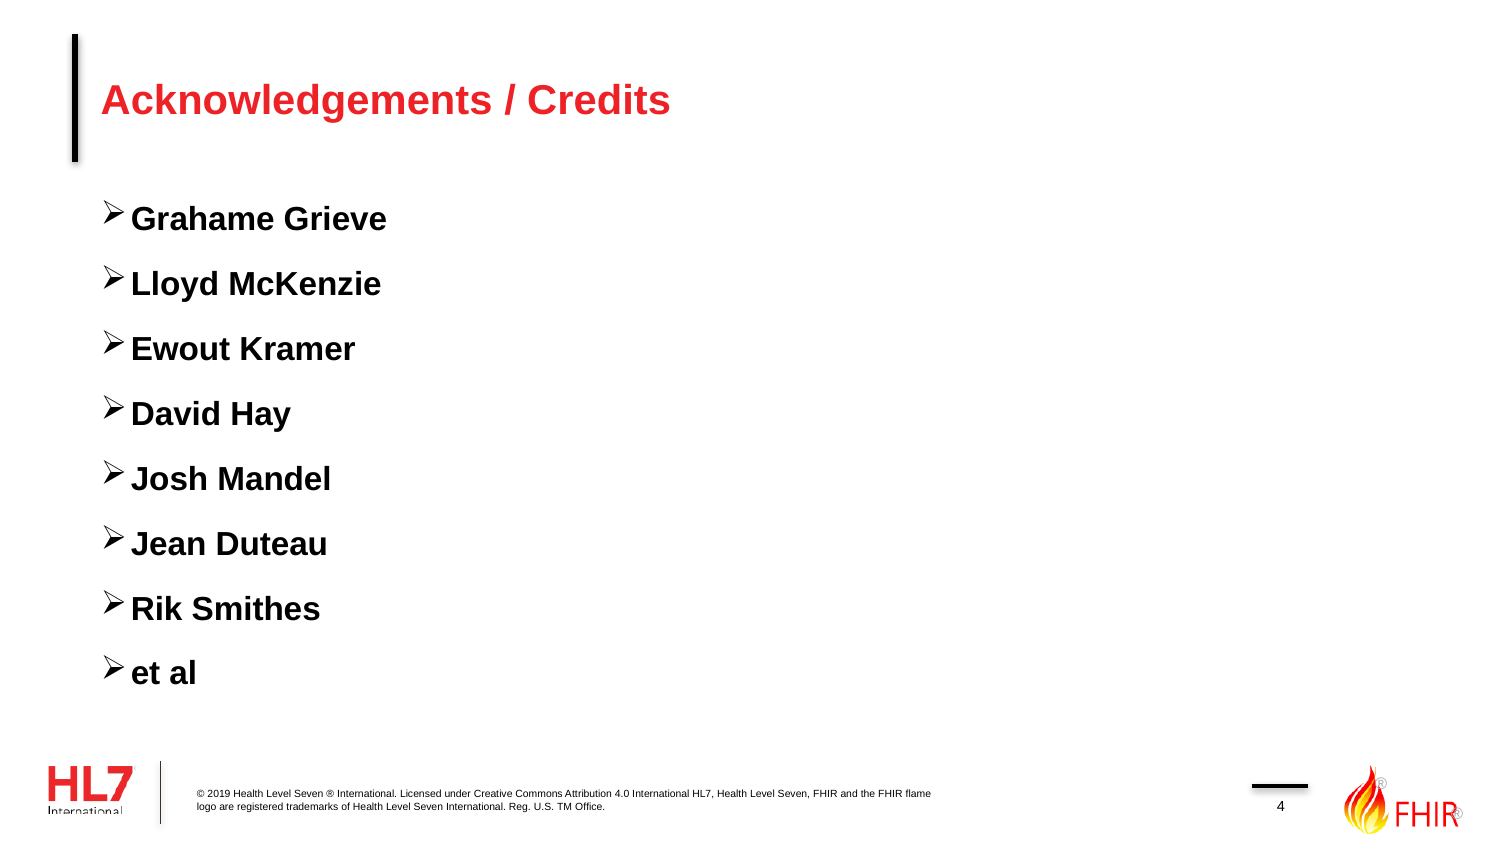

# Acknowledgements / Credits
Grahame Grieve
Lloyd McKenzie
Ewout Kramer
David Hay
Josh Mandel
Jean Duteau
Rik Smithes
et al
4
© 2019 Health Level Seven ® International. Licensed under Creative Commons Attribution 4.0 International HL7, Health Level Seven, FHIR and the FHIR flame logo are registered trademarks of Health Level Seven International. Reg. U.S. TM Office.